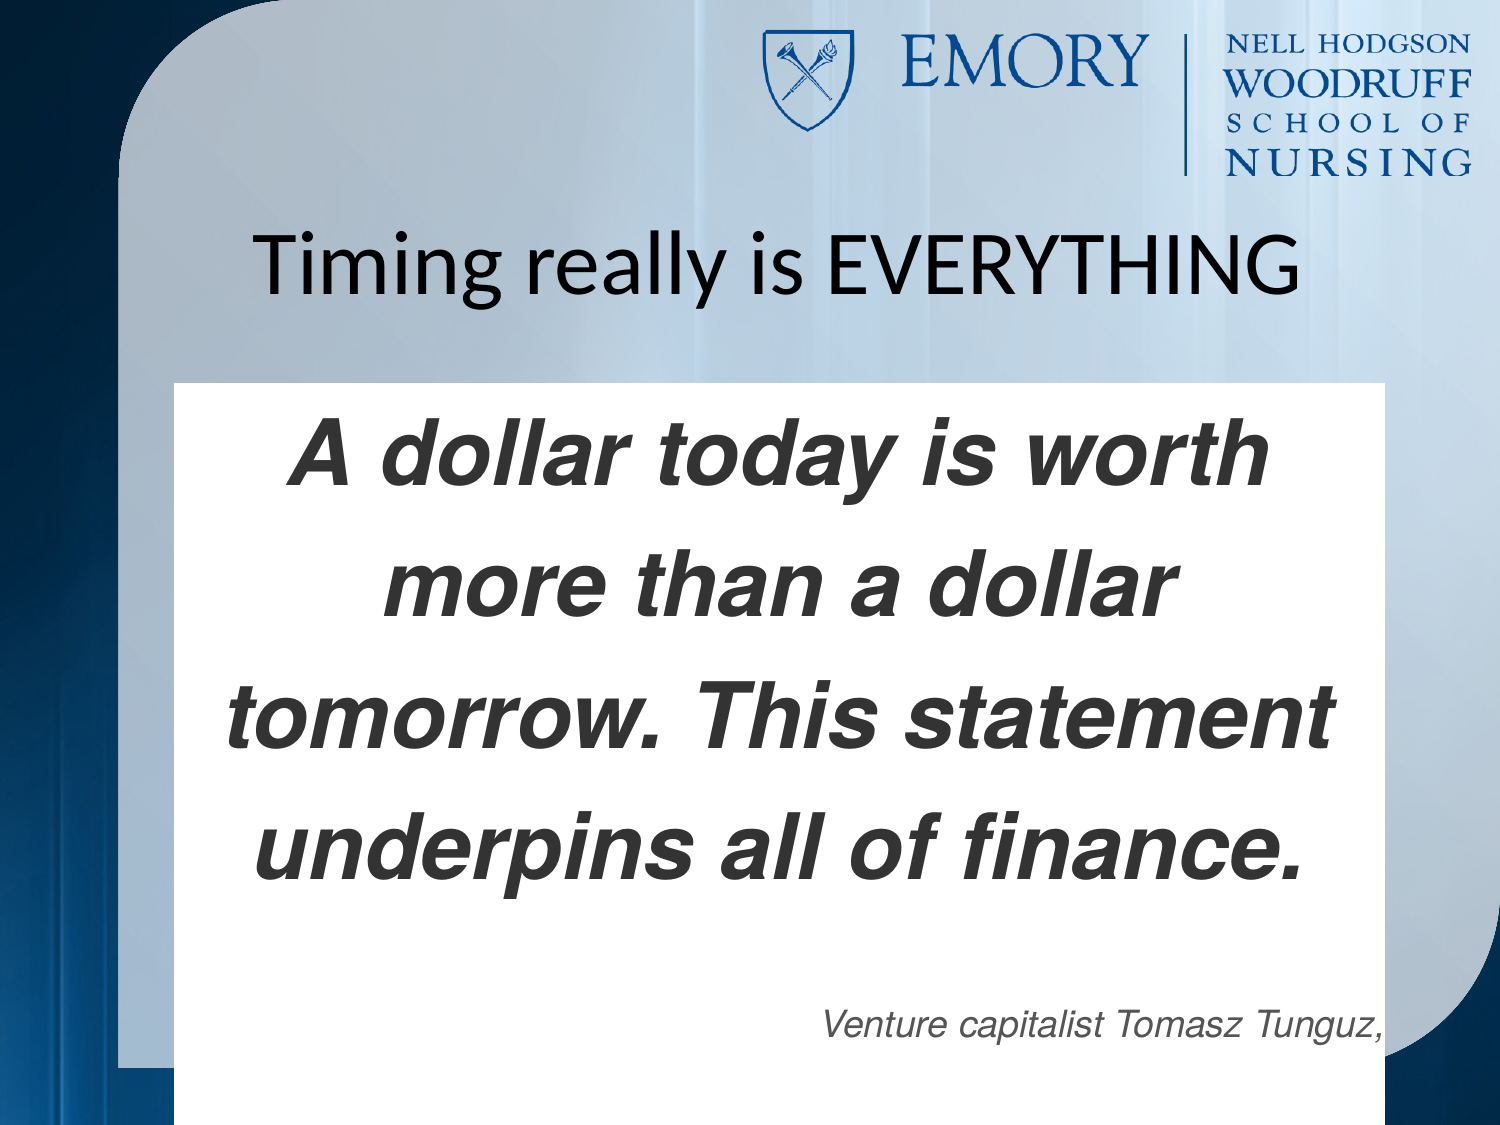

# Timing really is EVERYTHING
| A dollar today is worth more than a dollar tomorrow. This statement underpins all of finance. |
| --- |
| Venture capitalist Tomasz Tunguz, |